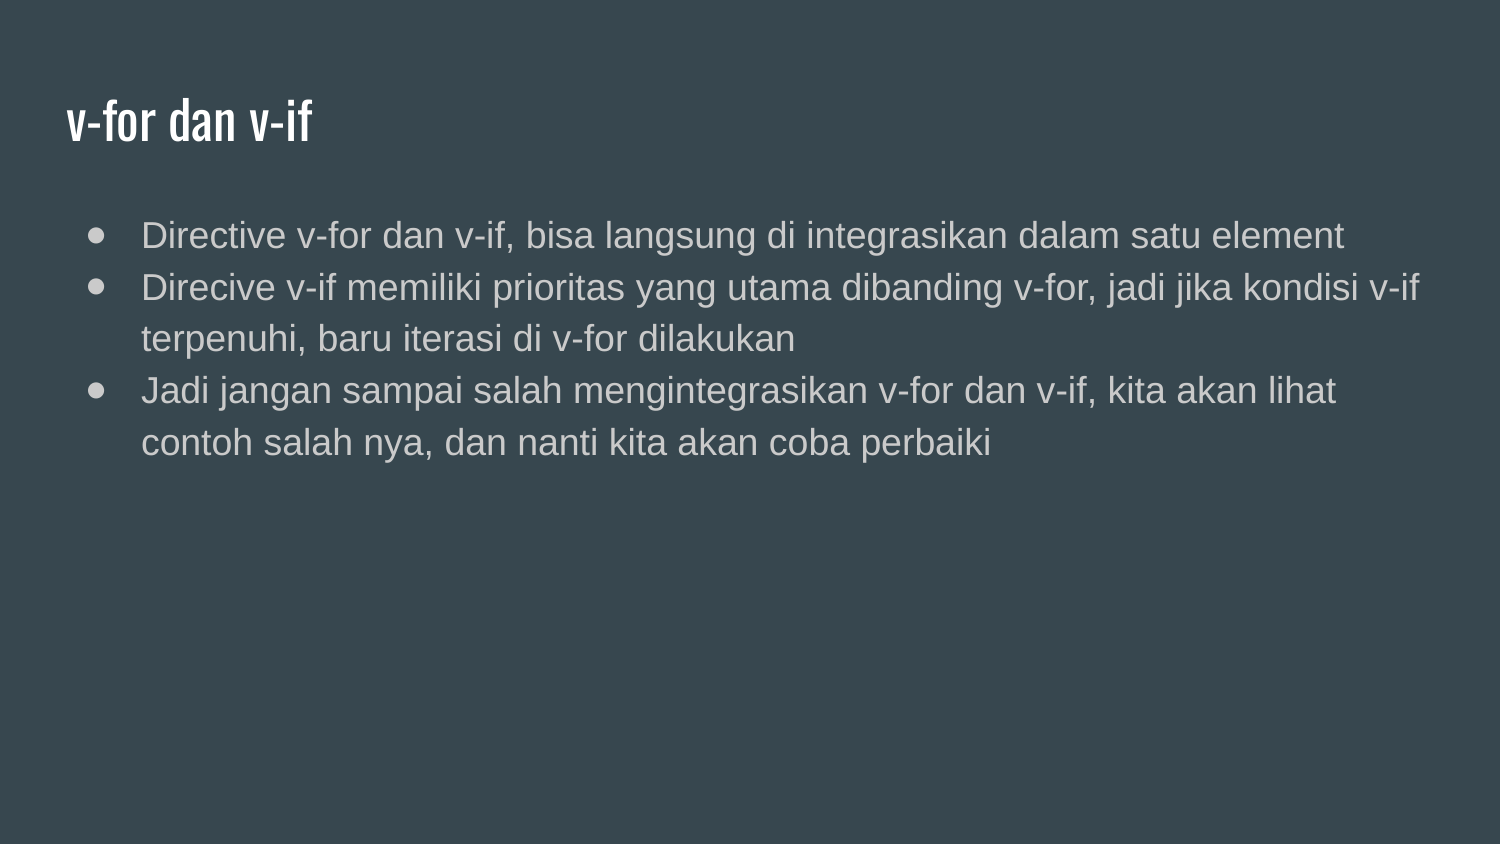

# v-for dan v-if
Directive v-for dan v-if, bisa langsung di integrasikan dalam satu element
Direcive v-if memiliki prioritas yang utama dibanding v-for, jadi jika kondisi v-if terpenuhi, baru iterasi di v-for dilakukan
Jadi jangan sampai salah mengintegrasikan v-for dan v-if, kita akan lihat contoh salah nya, dan nanti kita akan coba perbaiki